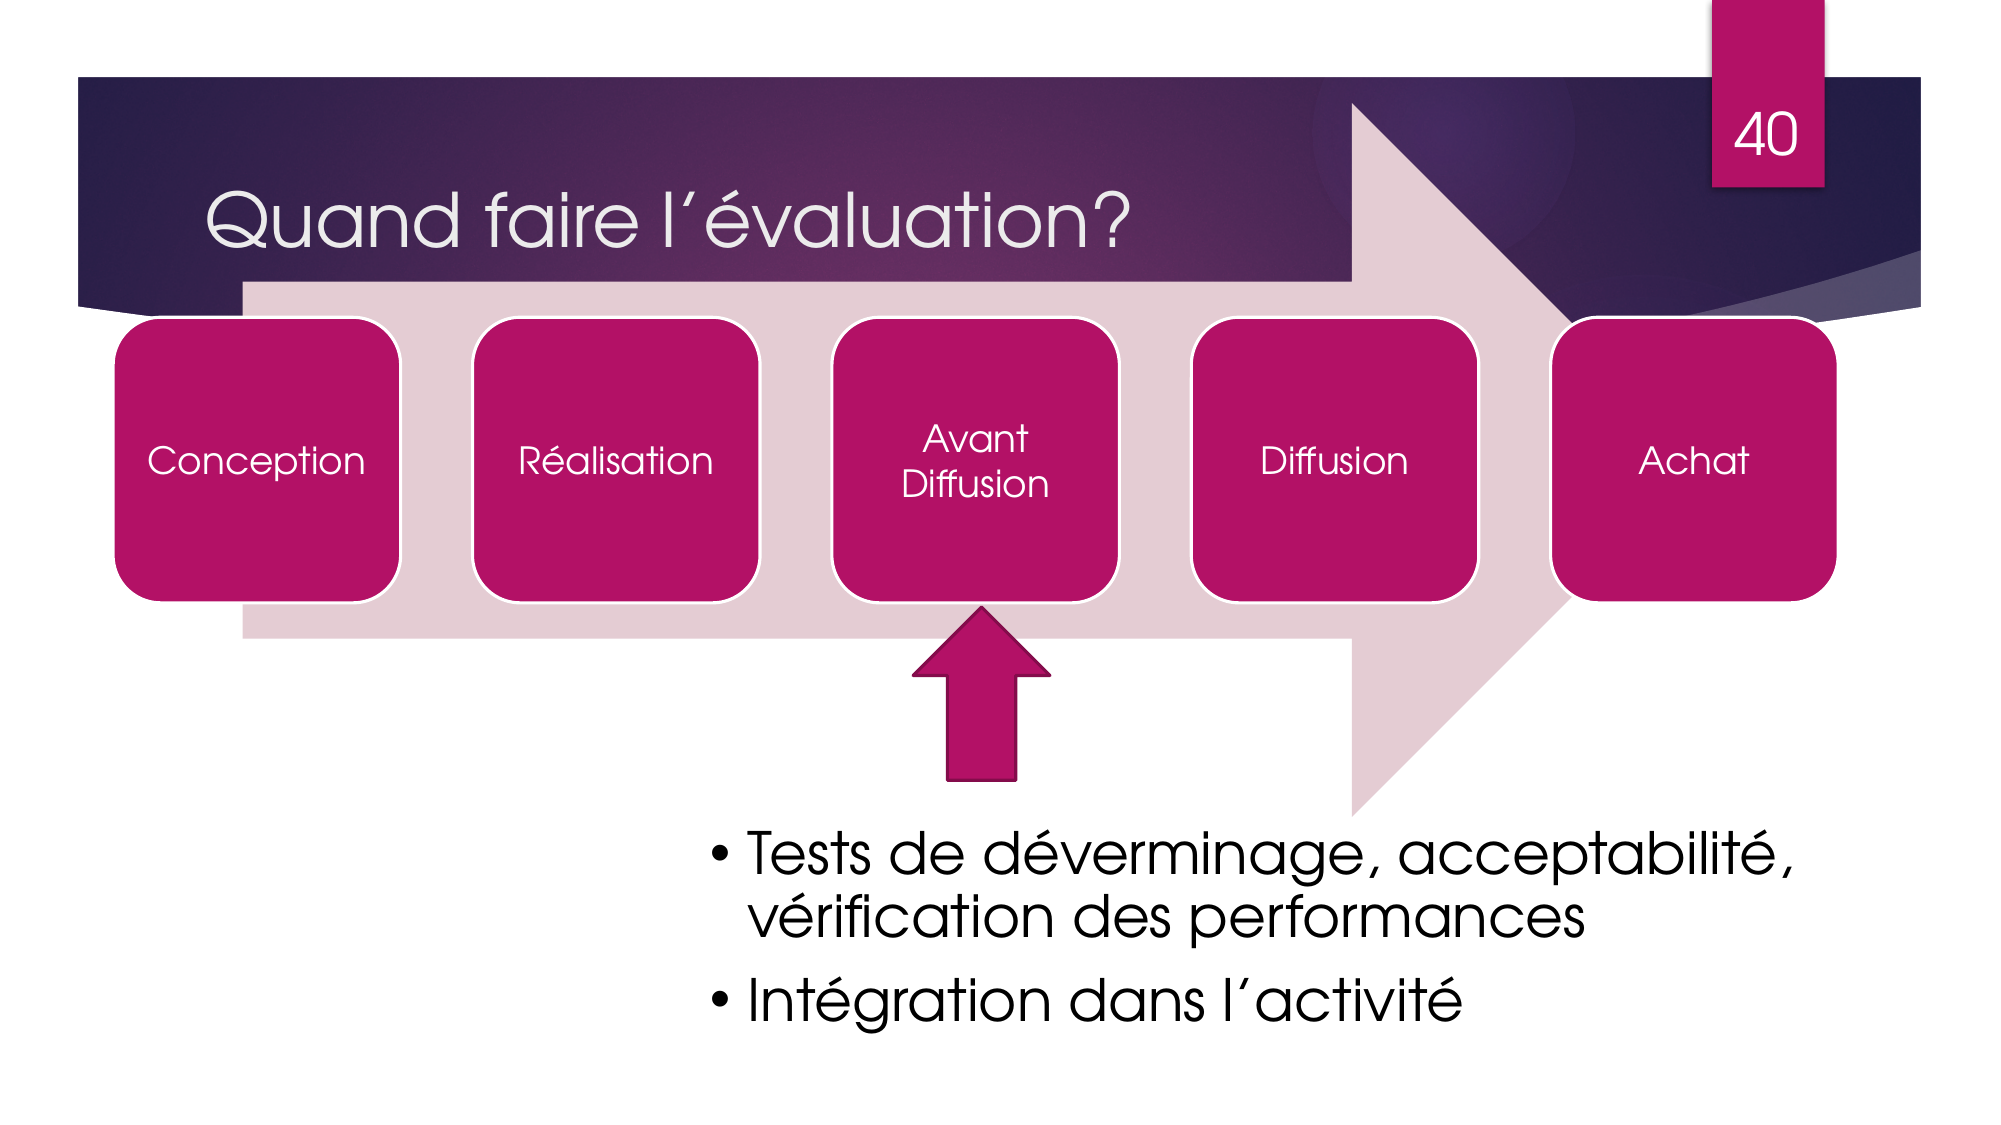

40
Conception
Diffusion
Achat
Réalisation
Avant Diffusion
# Quand faire l’évaluation?

Tests de déverminage, acceptabilité, vérification des performances
Intégration dans l’activité